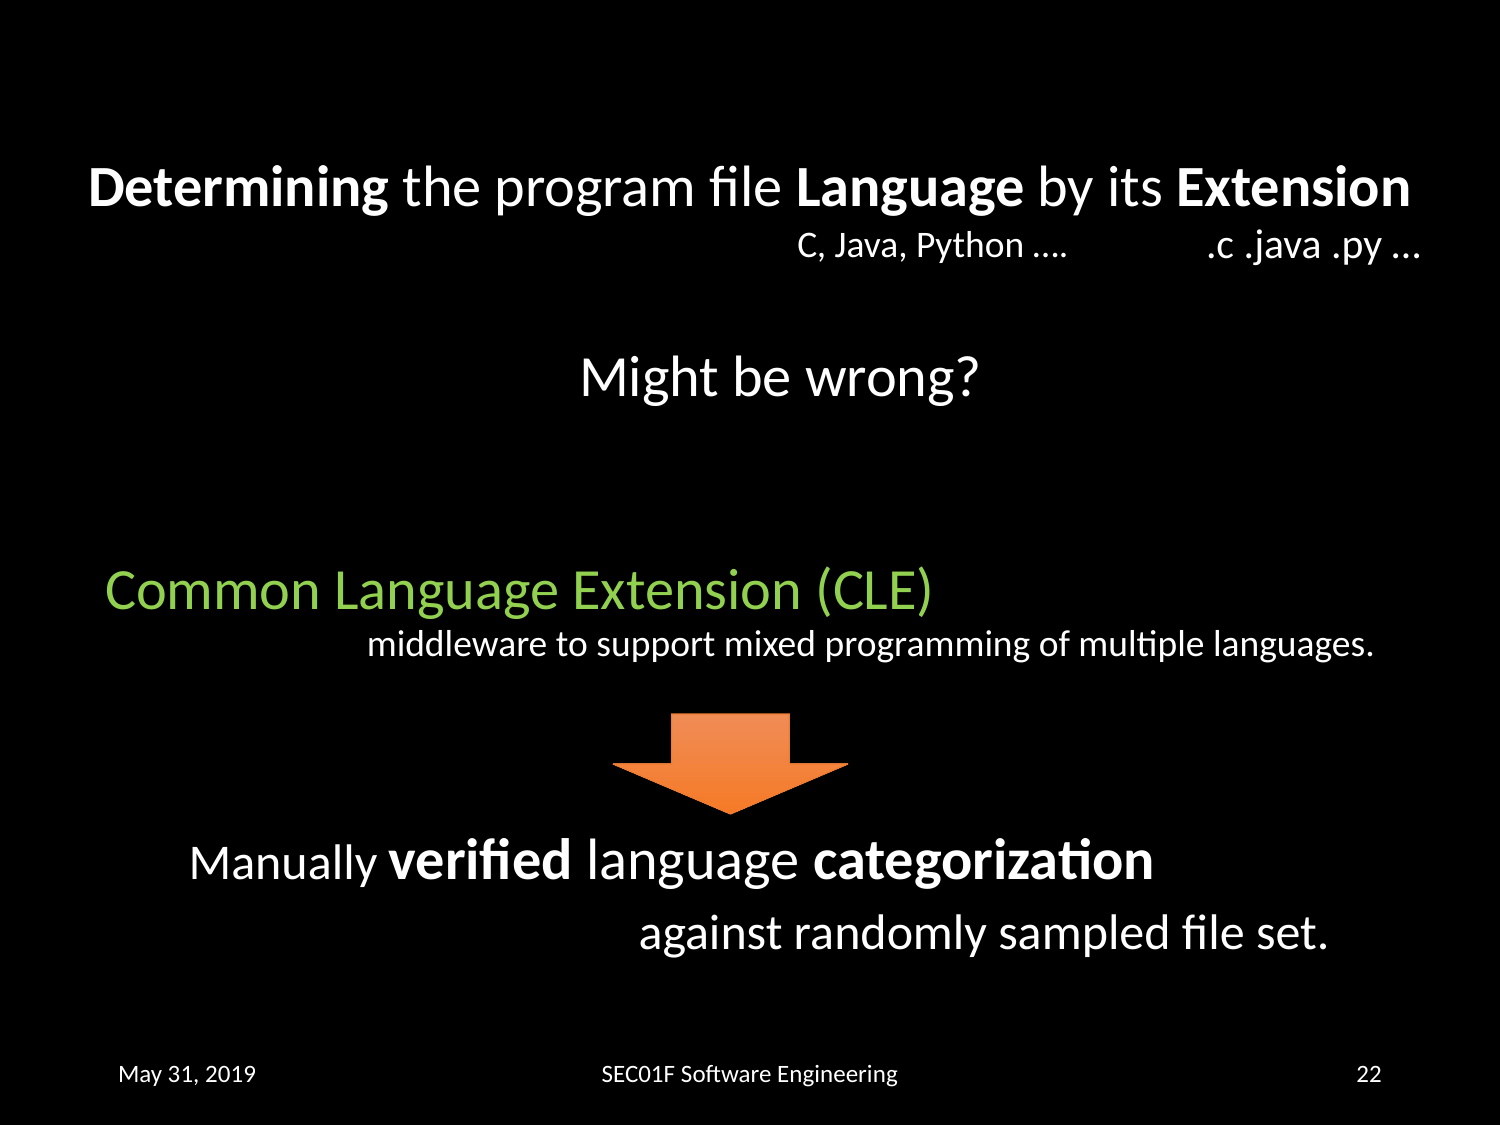

Determining the program file Language by its Extension
.c .java .py …
C, Java, Python ….
Might be wrong?
Common Language Extension (CLE)
middleware to support mixed programming of multiple languages.

Manually verified language categorization
			against randomly sampled file set.
May 31, 2019
SEC01F Software Engineering
22